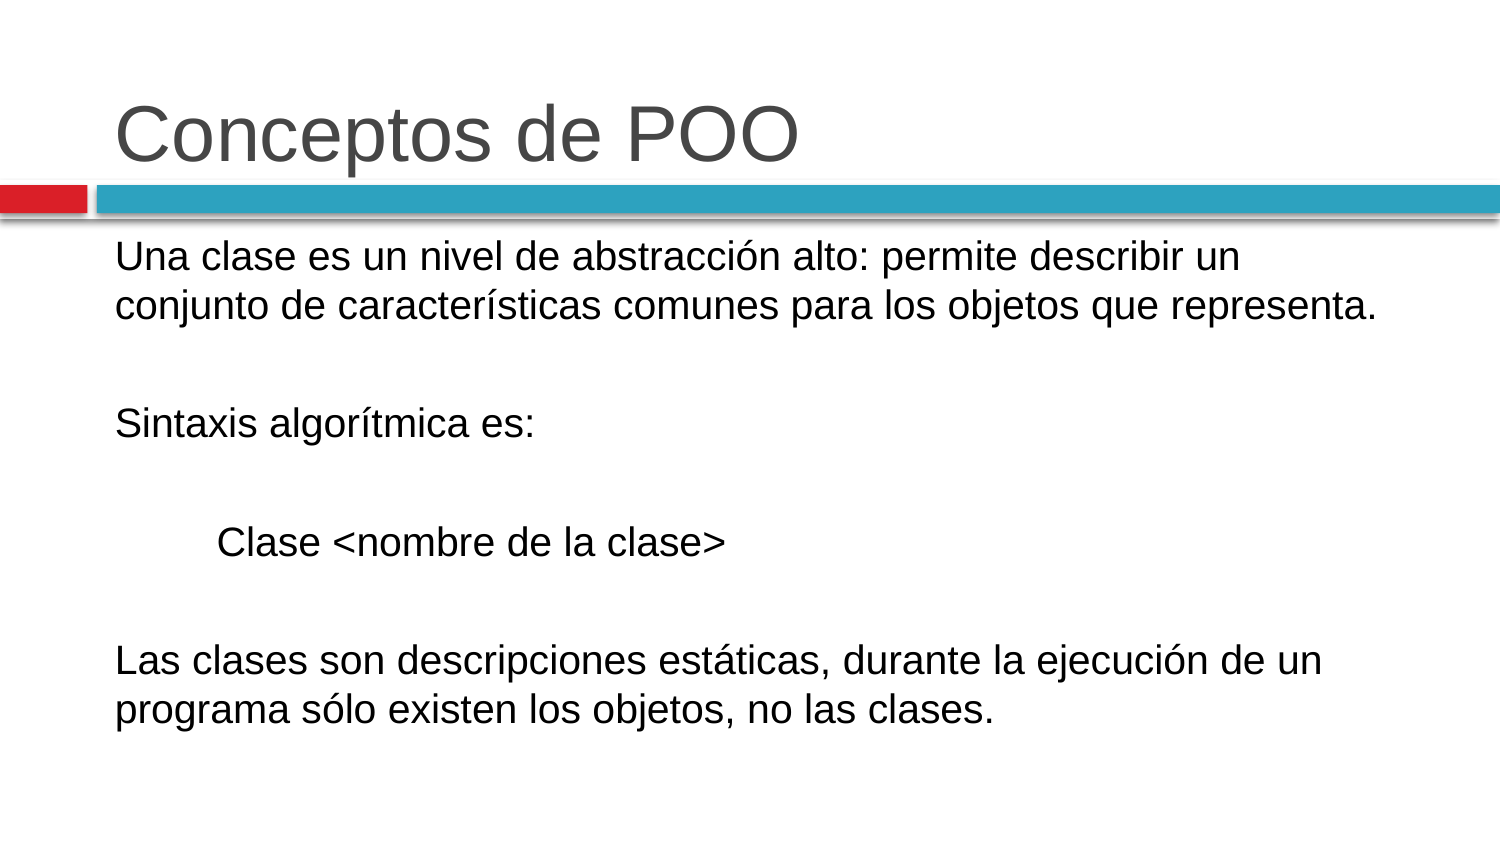

# Conceptos de POO
Una clase es un nivel de abstracción alto: permite describir un conjunto de características comunes para los objetos que representa.

Sintaxis algorítmica es:

	Clase <nombre de la clase>

Las clases son descripciones estáticas, durante la ejecución de un programa sólo existen los objetos, no las clases.